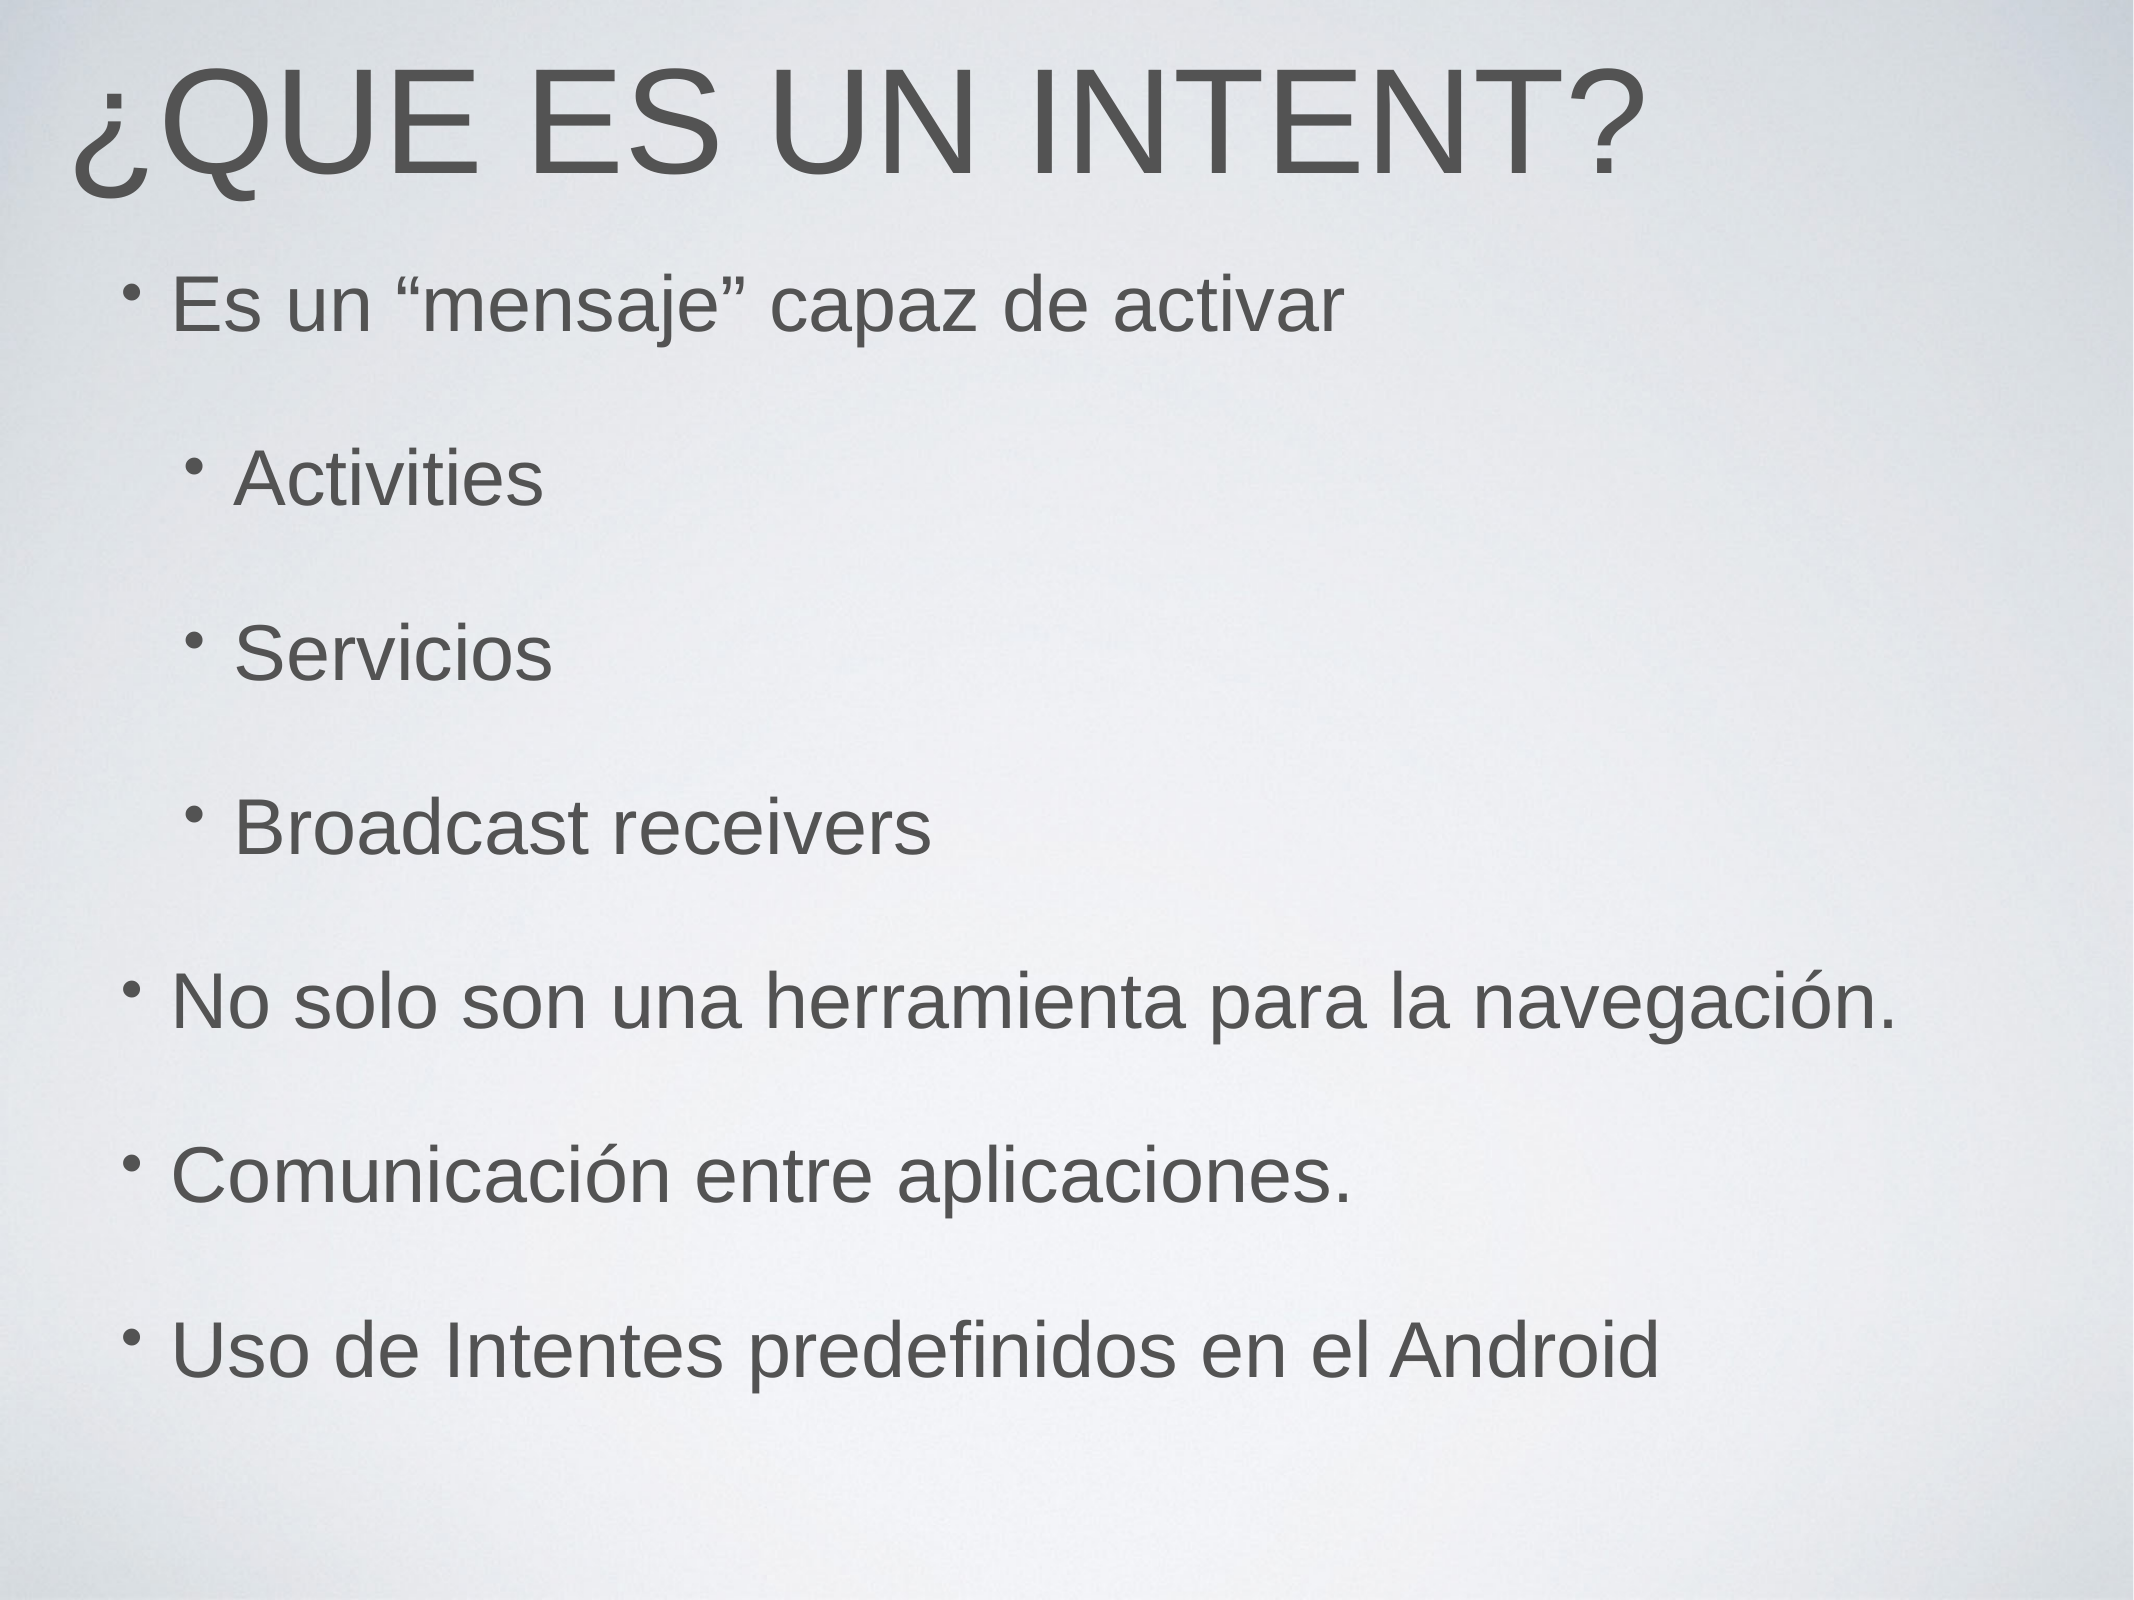

# ¿Que es un intent?
Es un “mensaje” capaz de activar
Activities
Servicios
Broadcast receivers
No solo son una herramienta para la navegación.
Comunicación entre aplicaciones.
Uso de Intentes predefinidos en el Android